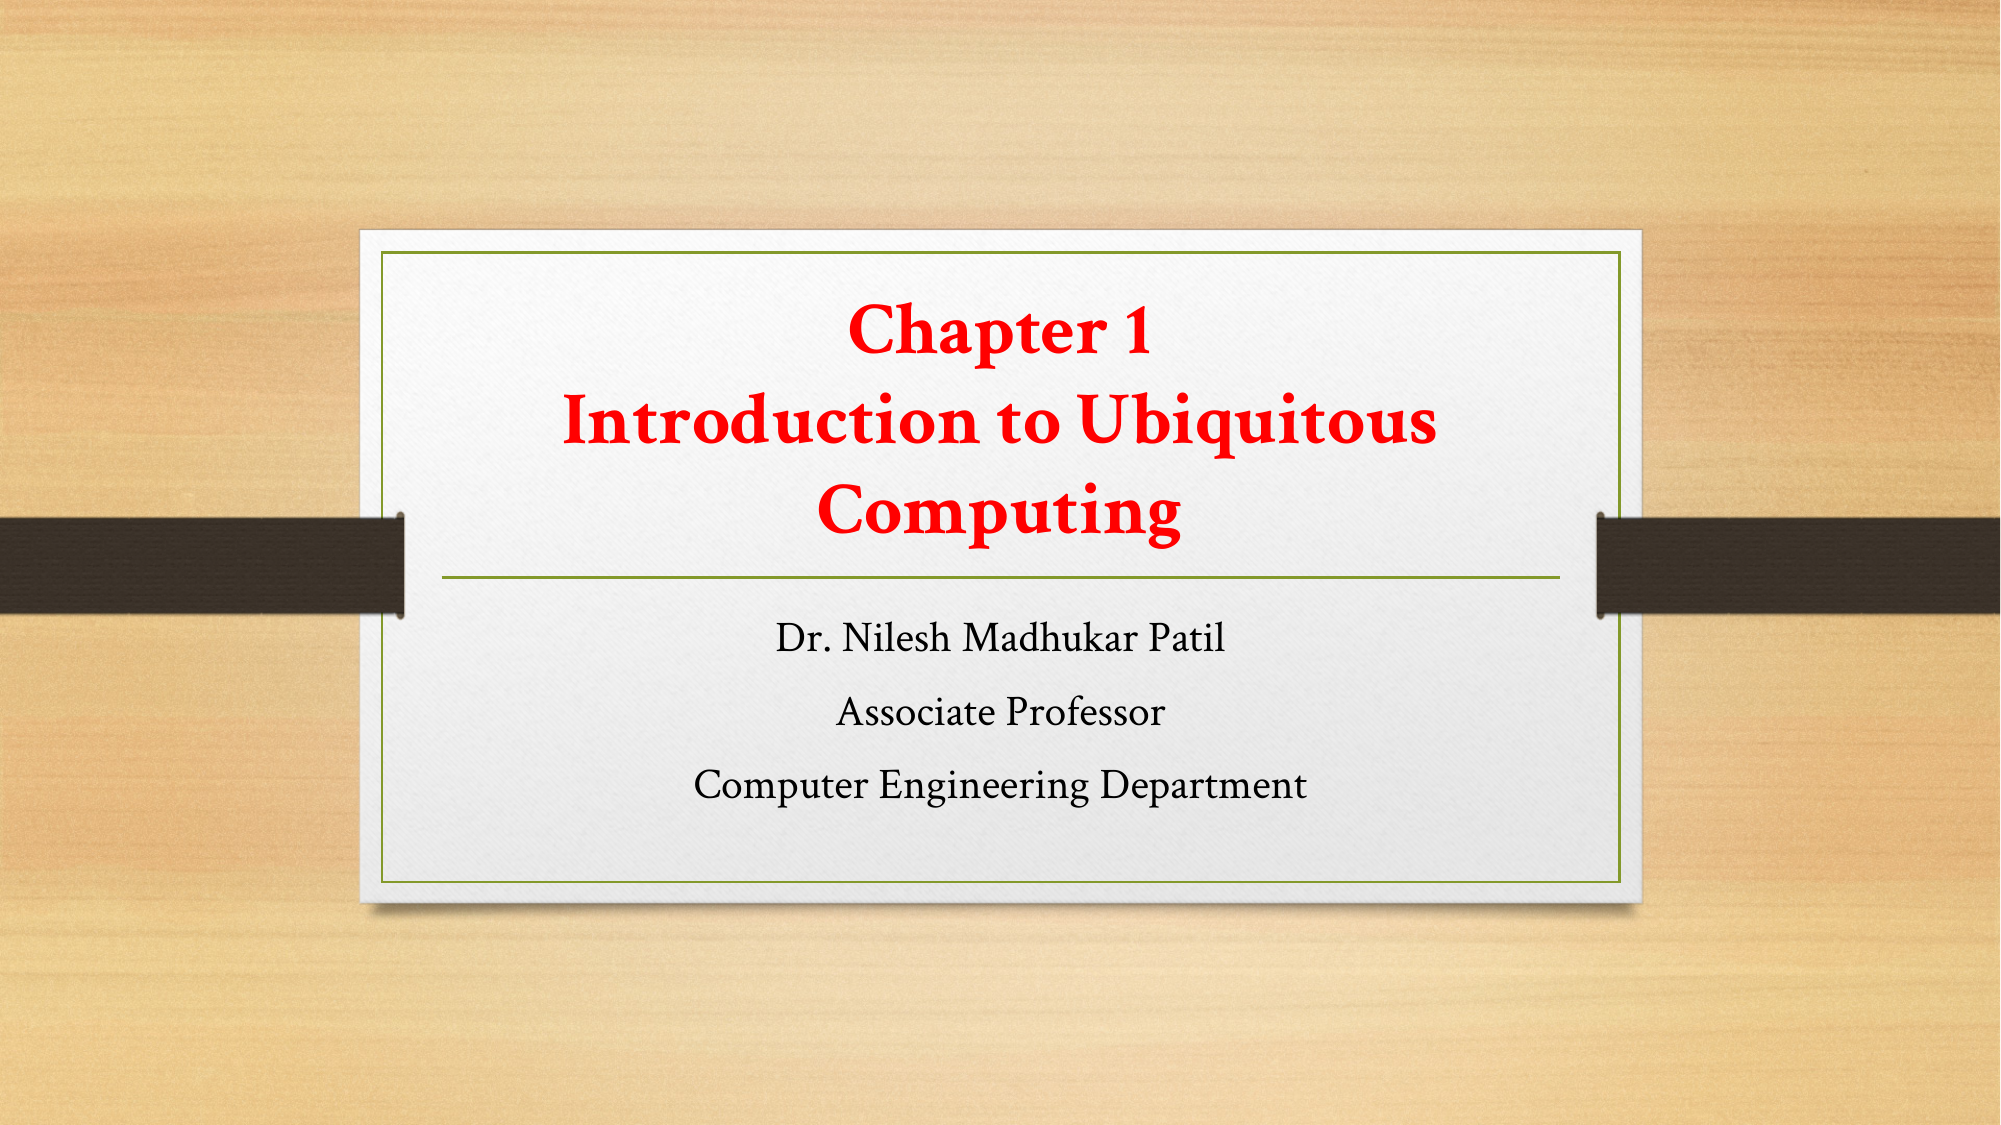

# Chapter 1 Introduction to Ubiquitous Computing
Dr. Nilesh Madhukar Patil
Associate Professor
Computer Engineering Department